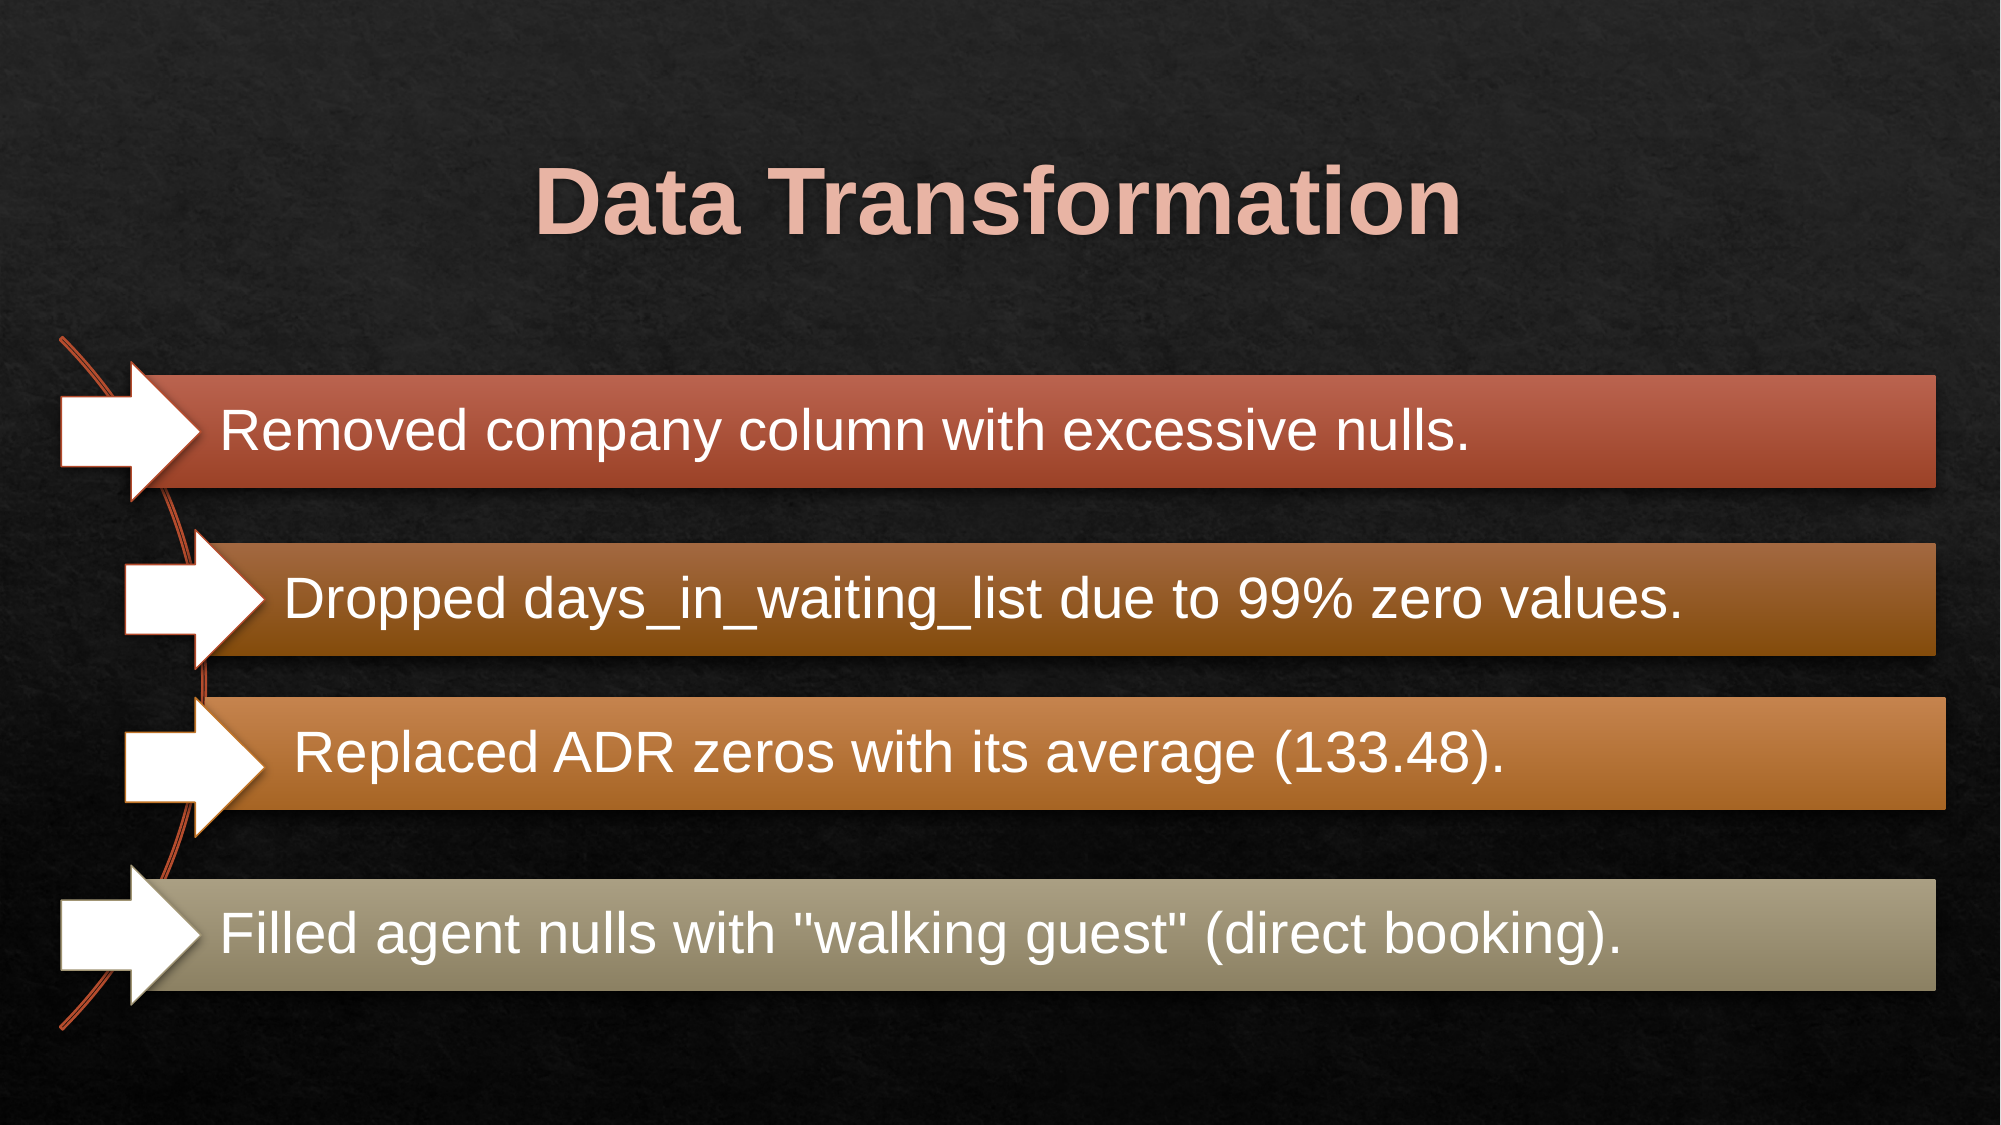

# Data Transformation
Removed company column with excessive nulls.​
Dropped days_in_waiting_list due to 99% zero values.​
Replaced ADR zeros with its average (133.48).
Filled agent nulls with "walking guest" (direct booking).​